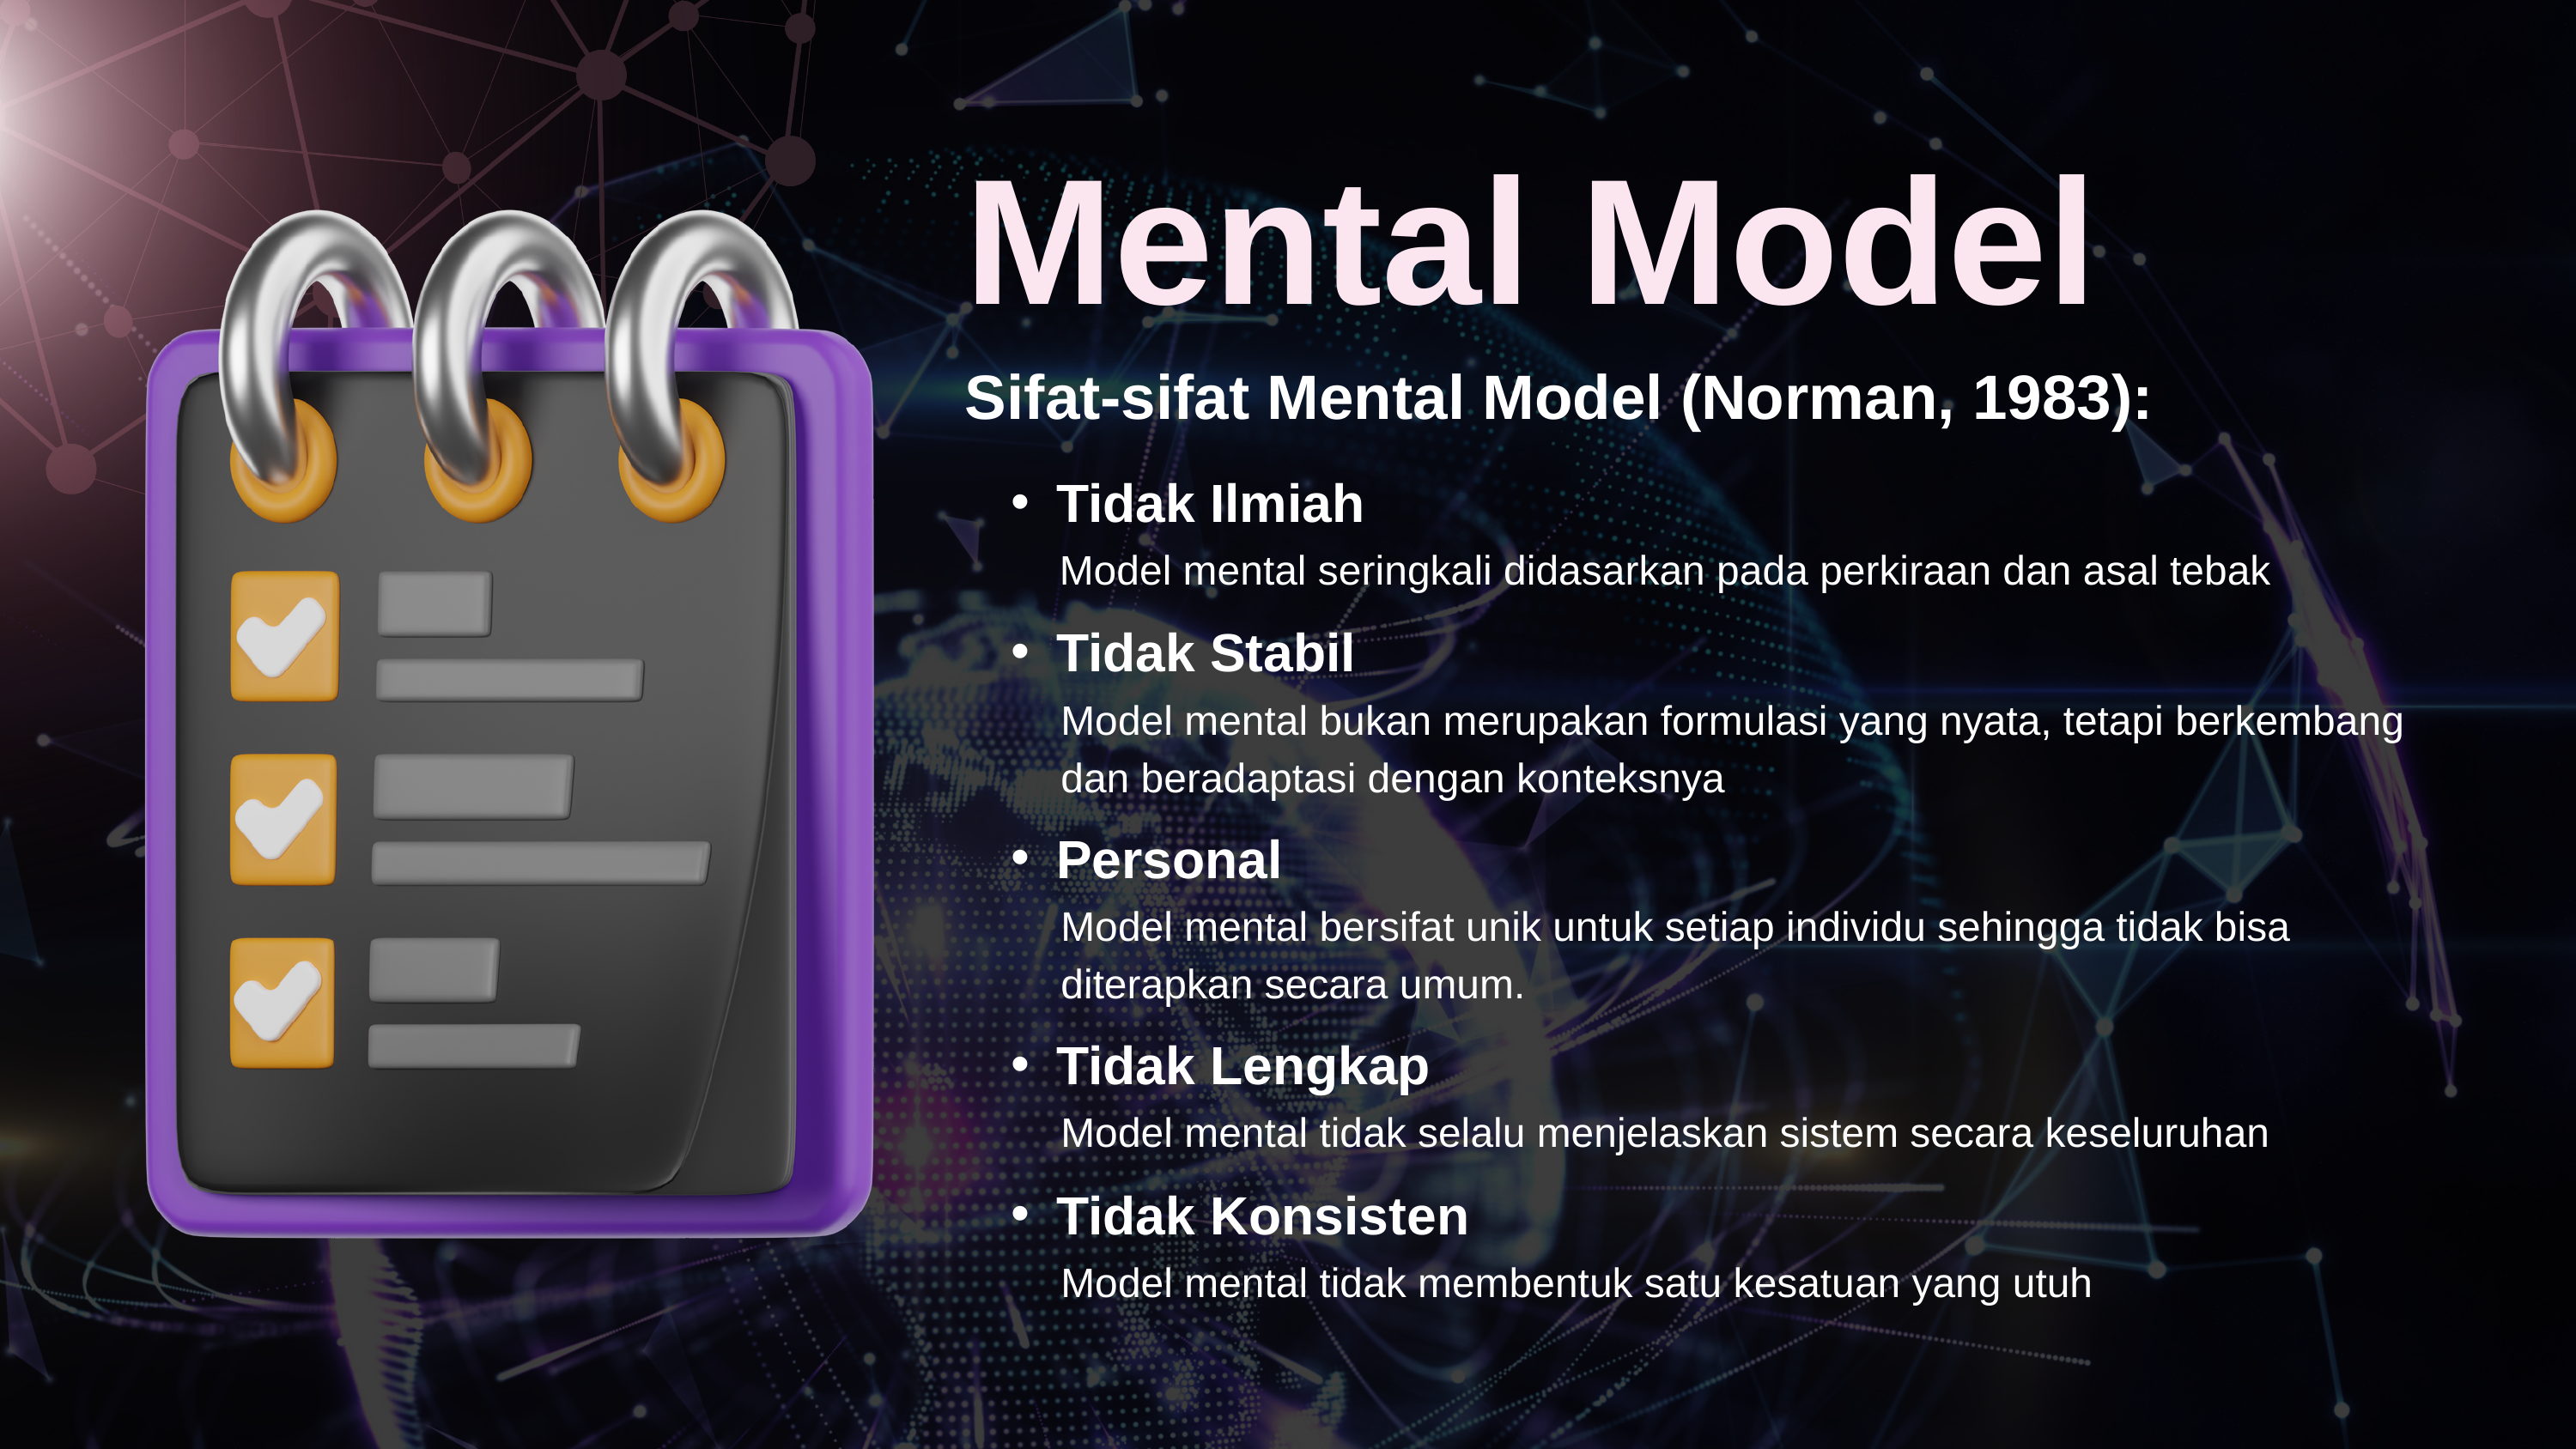

Mental Model

Sifat-sifat Mental Model (Norman, 1983):
Tidak Ilmiah
Model mental seringkali didasarkan pada perkiraan dan asal tebak
Tidak Stabil
Model mental bukan merupakan formulasi yang nyata, tetapi berkembang dan beradaptasi dengan konteksnya
Personal
Model mental bersifat unik untuk setiap individu sehingga tidak bisa diterapkan secara umum.
Tidak Lengkap
Model mental tidak selalu menjelaskan sistem secara keseluruhan
Tidak Konsisten
Model mental tidak membentuk satu kesatuan yang utuh